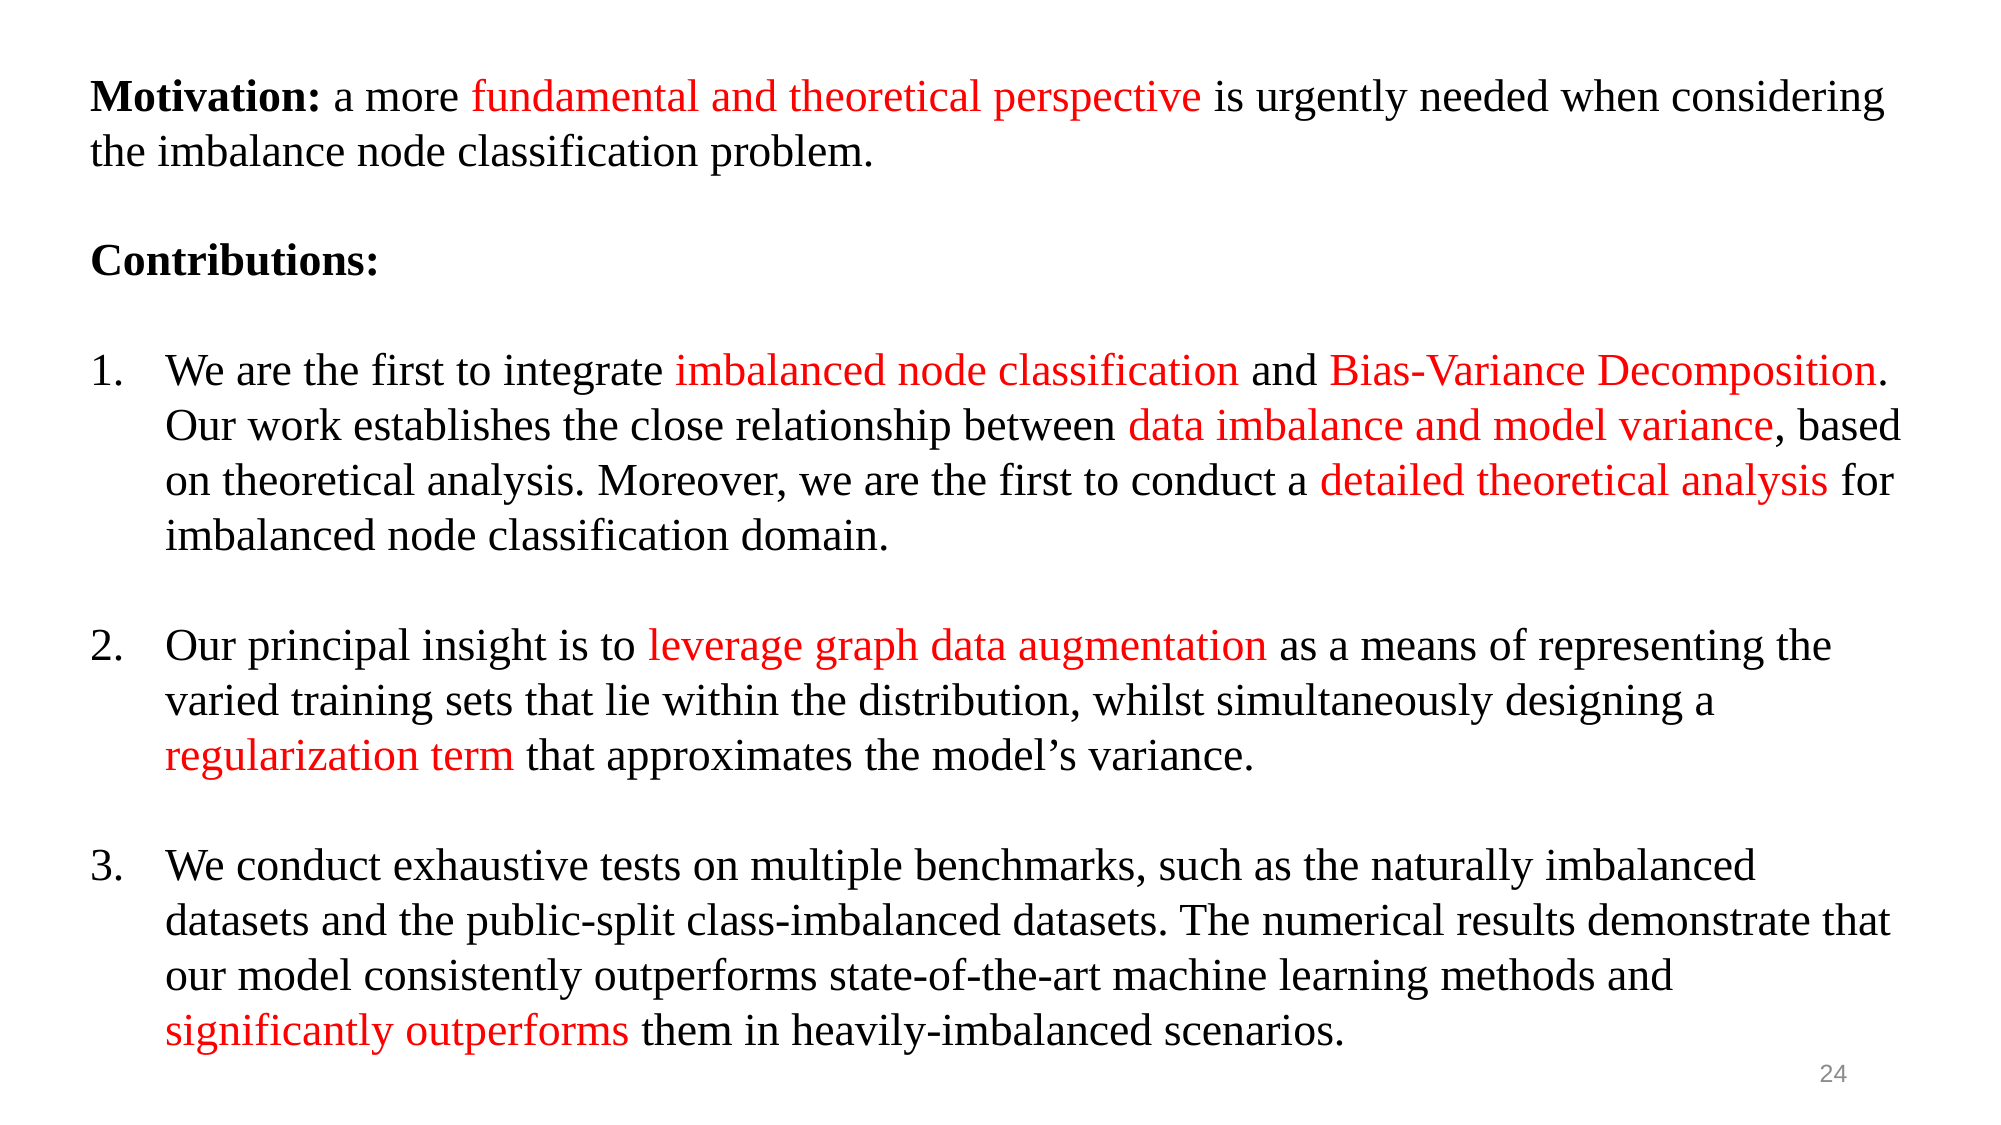

Motivation: a more fundamental and theoretical perspective is urgently needed when considering the imbalance node classification problem.

Contributions:

We are the first to integrate imbalanced node classification and Bias-Variance Decomposition. Our work establishes the close relationship between data imbalance and model variance, based on theoretical analysis. Moreover, we are the first to conduct a detailed theoretical analysis for imbalanced node classification domain.

Our principal insight is to leverage graph data augmentation as a means of representing the varied training sets that lie within the distribution, whilst simultaneously designing a regularization term that approximates the model’s variance.

We conduct exhaustive tests on multiple benchmarks, such as the naturally imbalanced datasets and the public-split class-imbalanced datasets. The numerical results demonstrate that our model consistently outperforms state-of-the-art machine learning methods and significantly outperforms them in heavily-imbalanced scenarios.
24